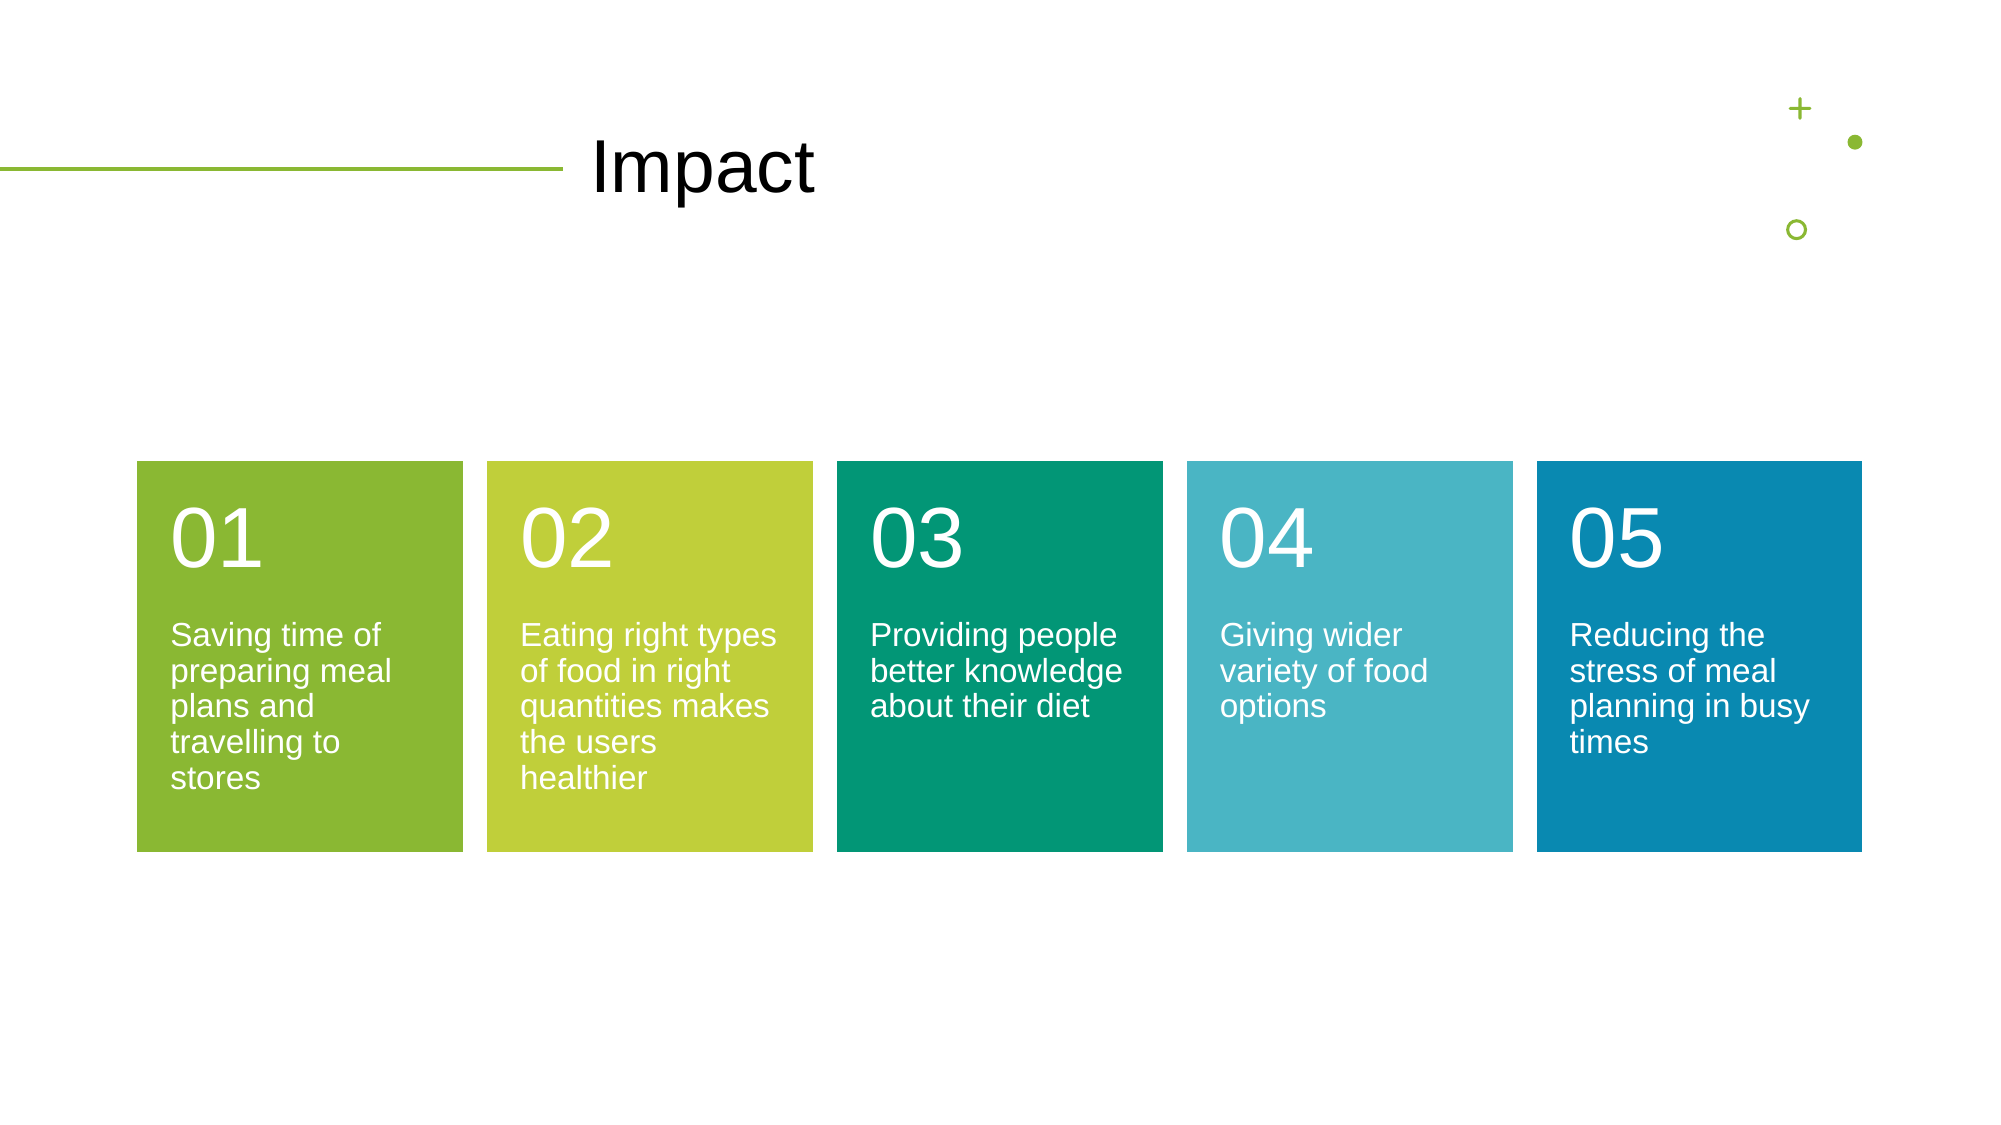

# Impact

Saving time of preparing meal plans and travelling to stores
01
Eating right types of food in right quantities makes the users healthier
02
Providing people better knowledge about their diet
03
Giving wider variety of food options
04
Reducing the stress of meal planning in busy times
05